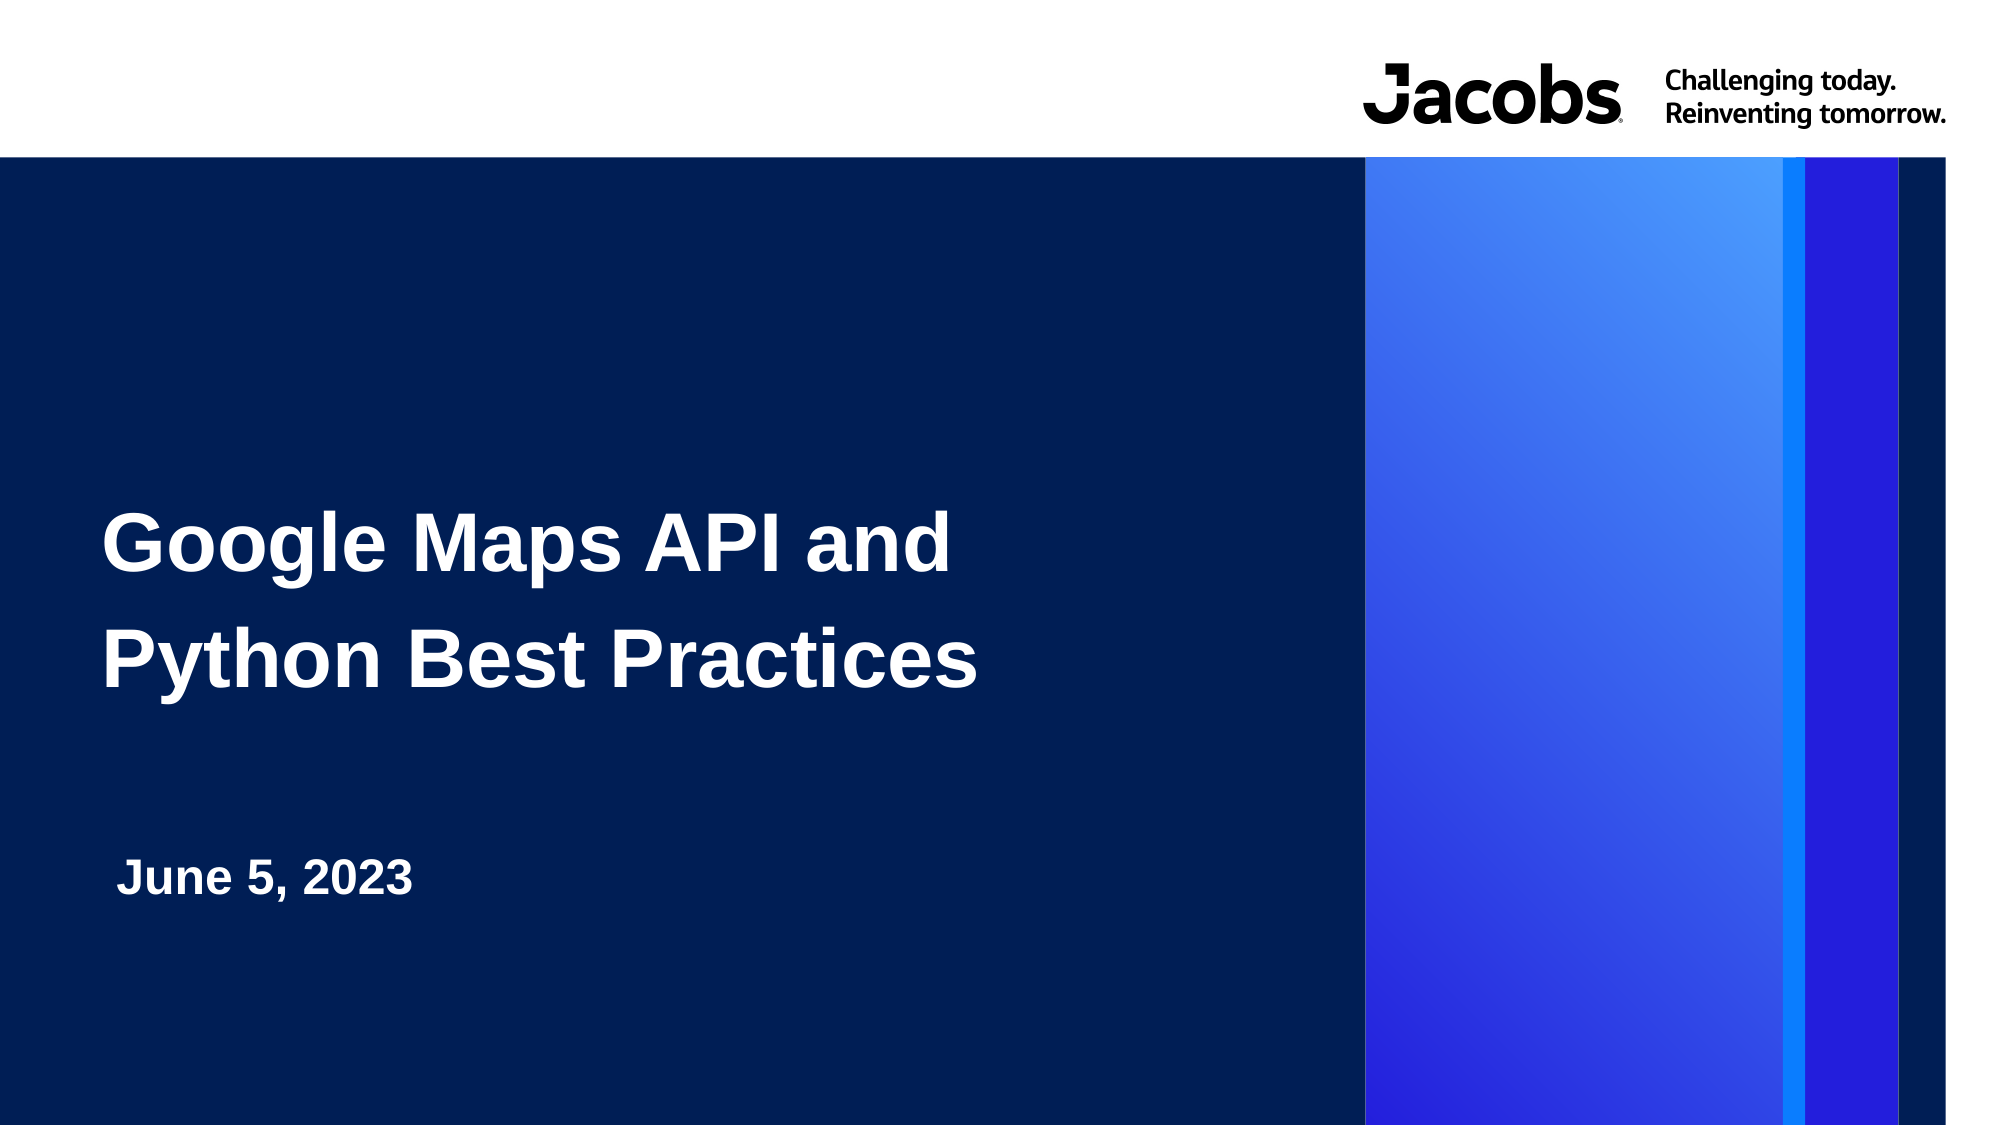

Google Maps API and
Python Best Practices
June 5, 2023